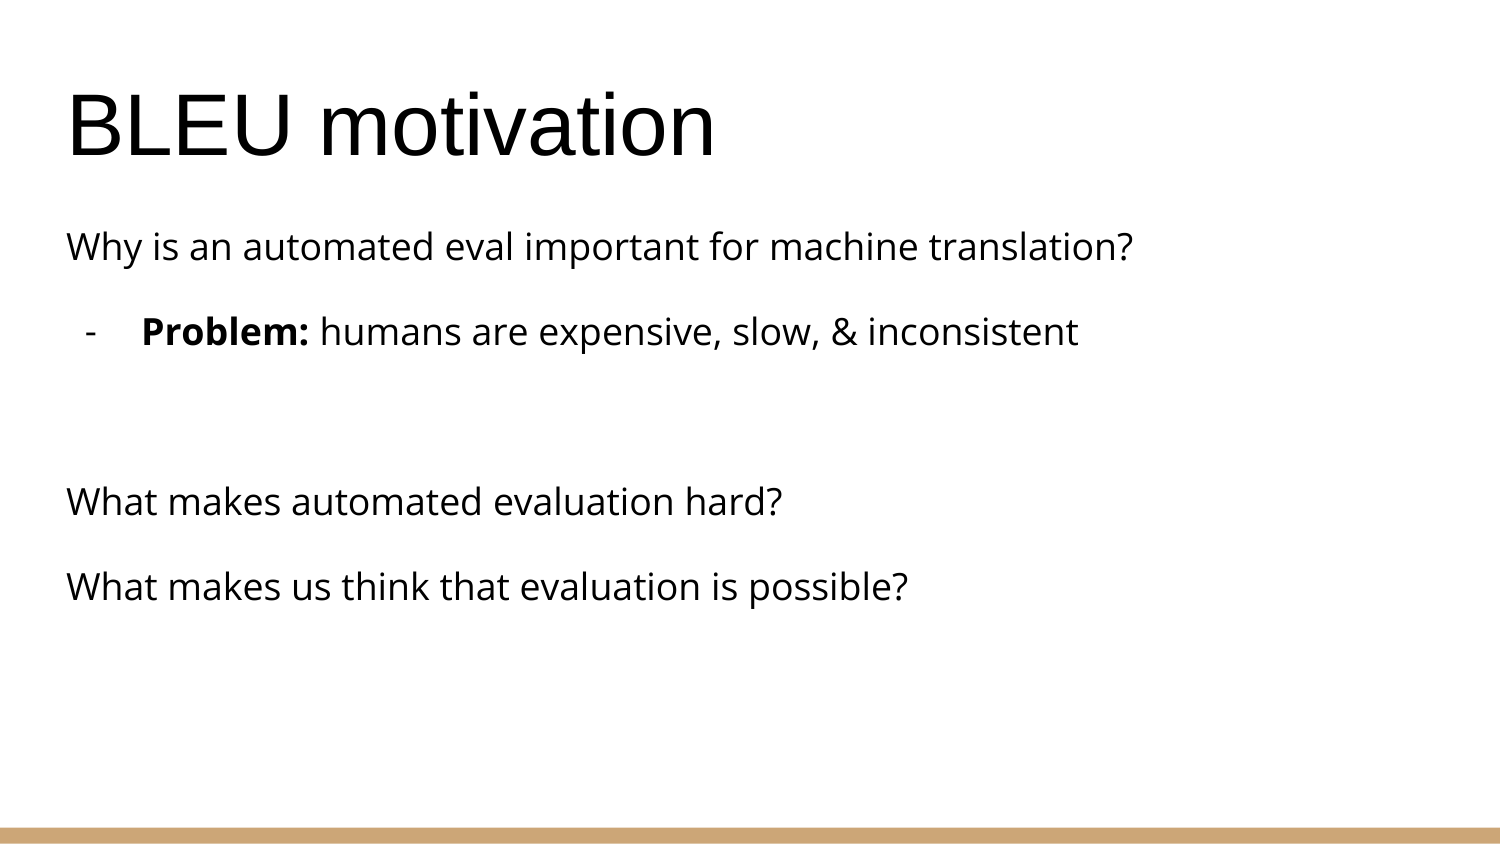

# BLEU motivation
Why is an automated eval important for machine translation?
Problem: humans are expensive, slow, & inconsistent

What makes automated evaluation hard?
What makes us think that evaluation is possible?